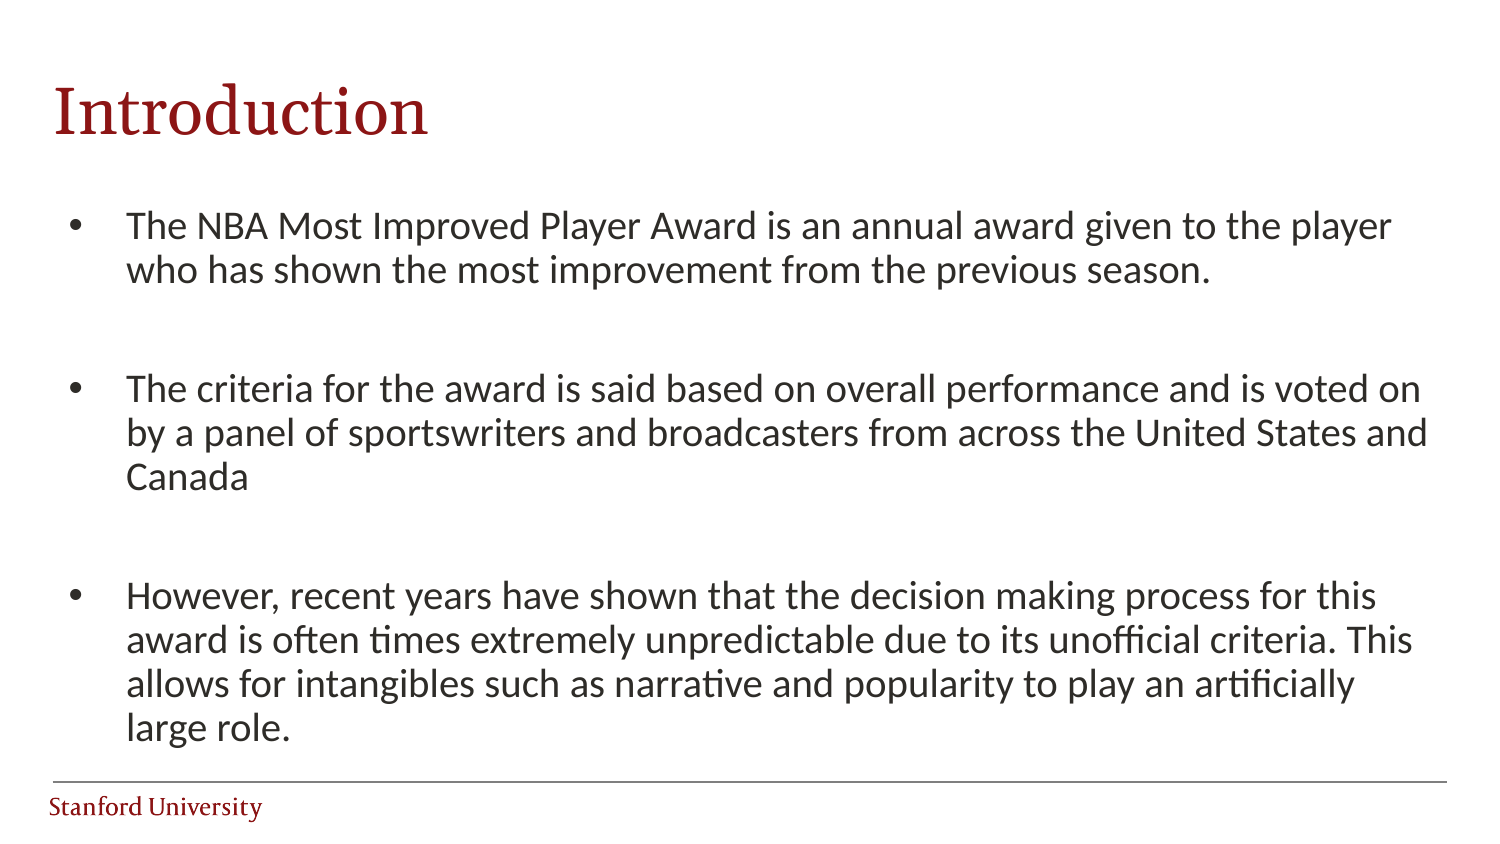

# Introduction
The NBA Most Improved Player Award is an annual award given to the player who has shown the most improvement from the previous season.

The criteria for the award is said based on overall performance and is voted on by a panel of sportswriters and broadcasters from across the United States and Canada

However, recent years have shown that the decision making process for this award is often times extremely unpredictable due to its unofficial criteria. This allows for intangibles such as narrative and popularity to play an artificially large role.